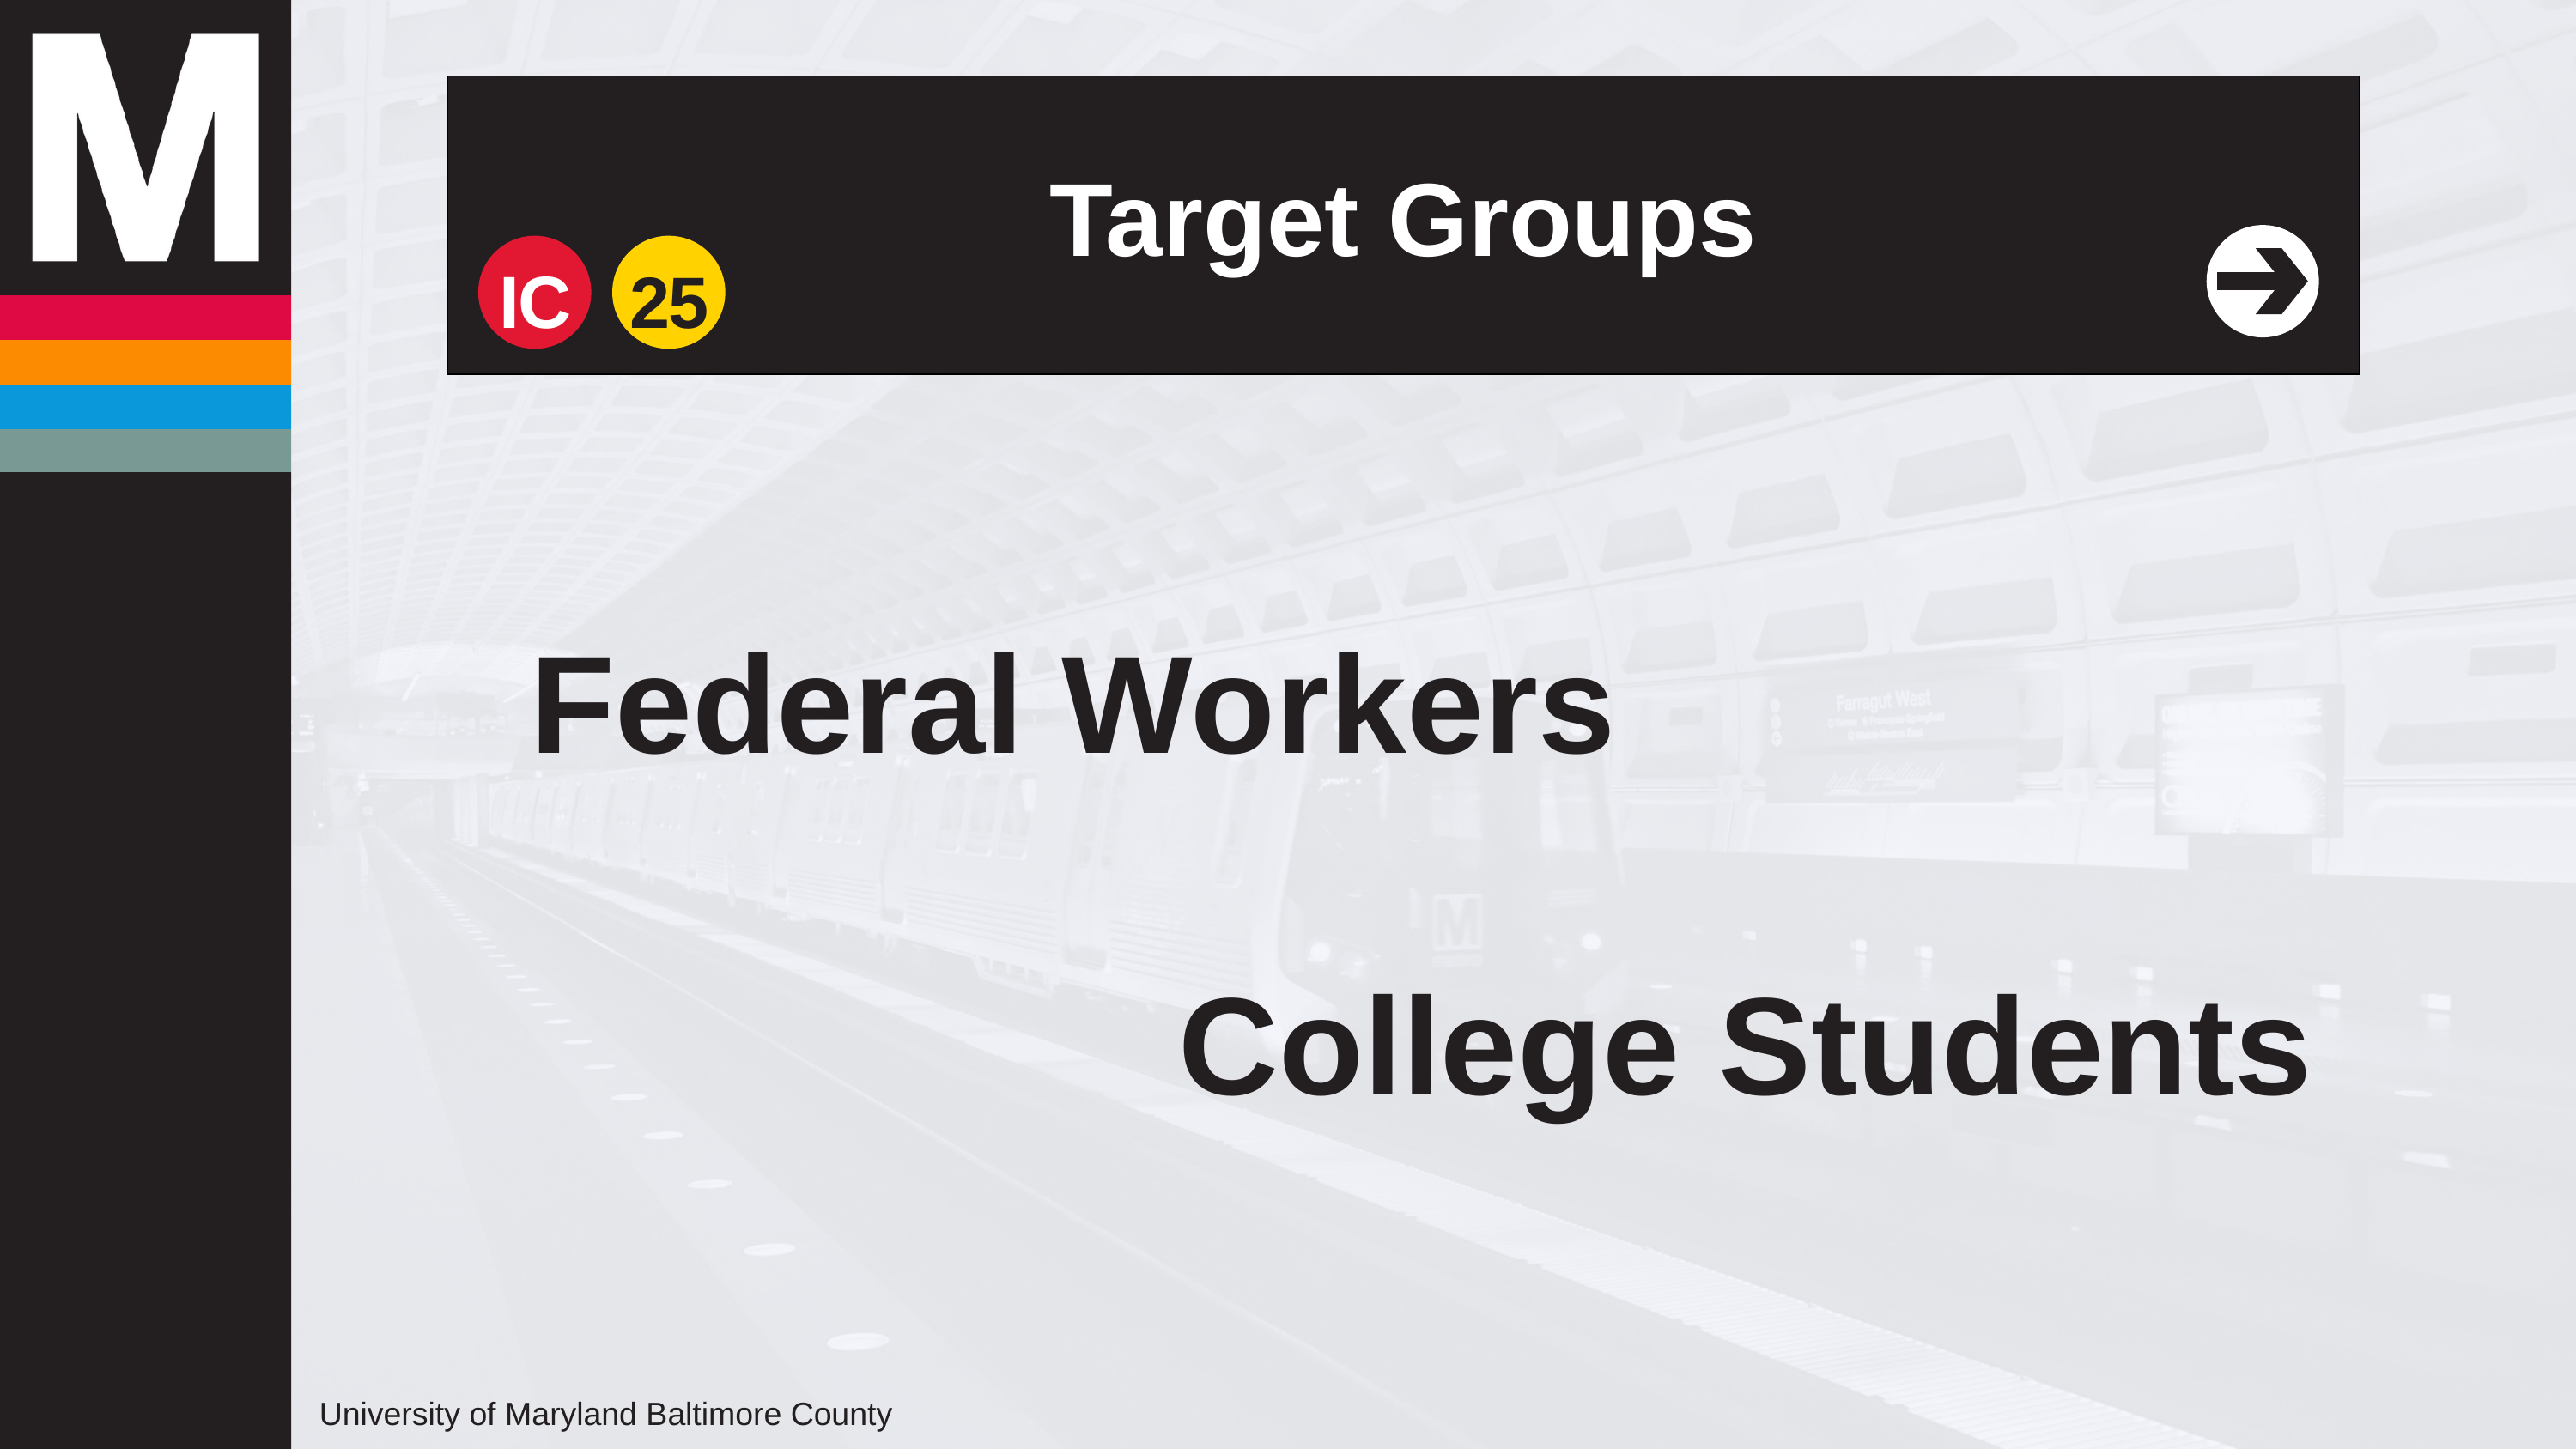

Target Groups

IC
25

Federal Workers
College Students
University of Maryland Baltimore County